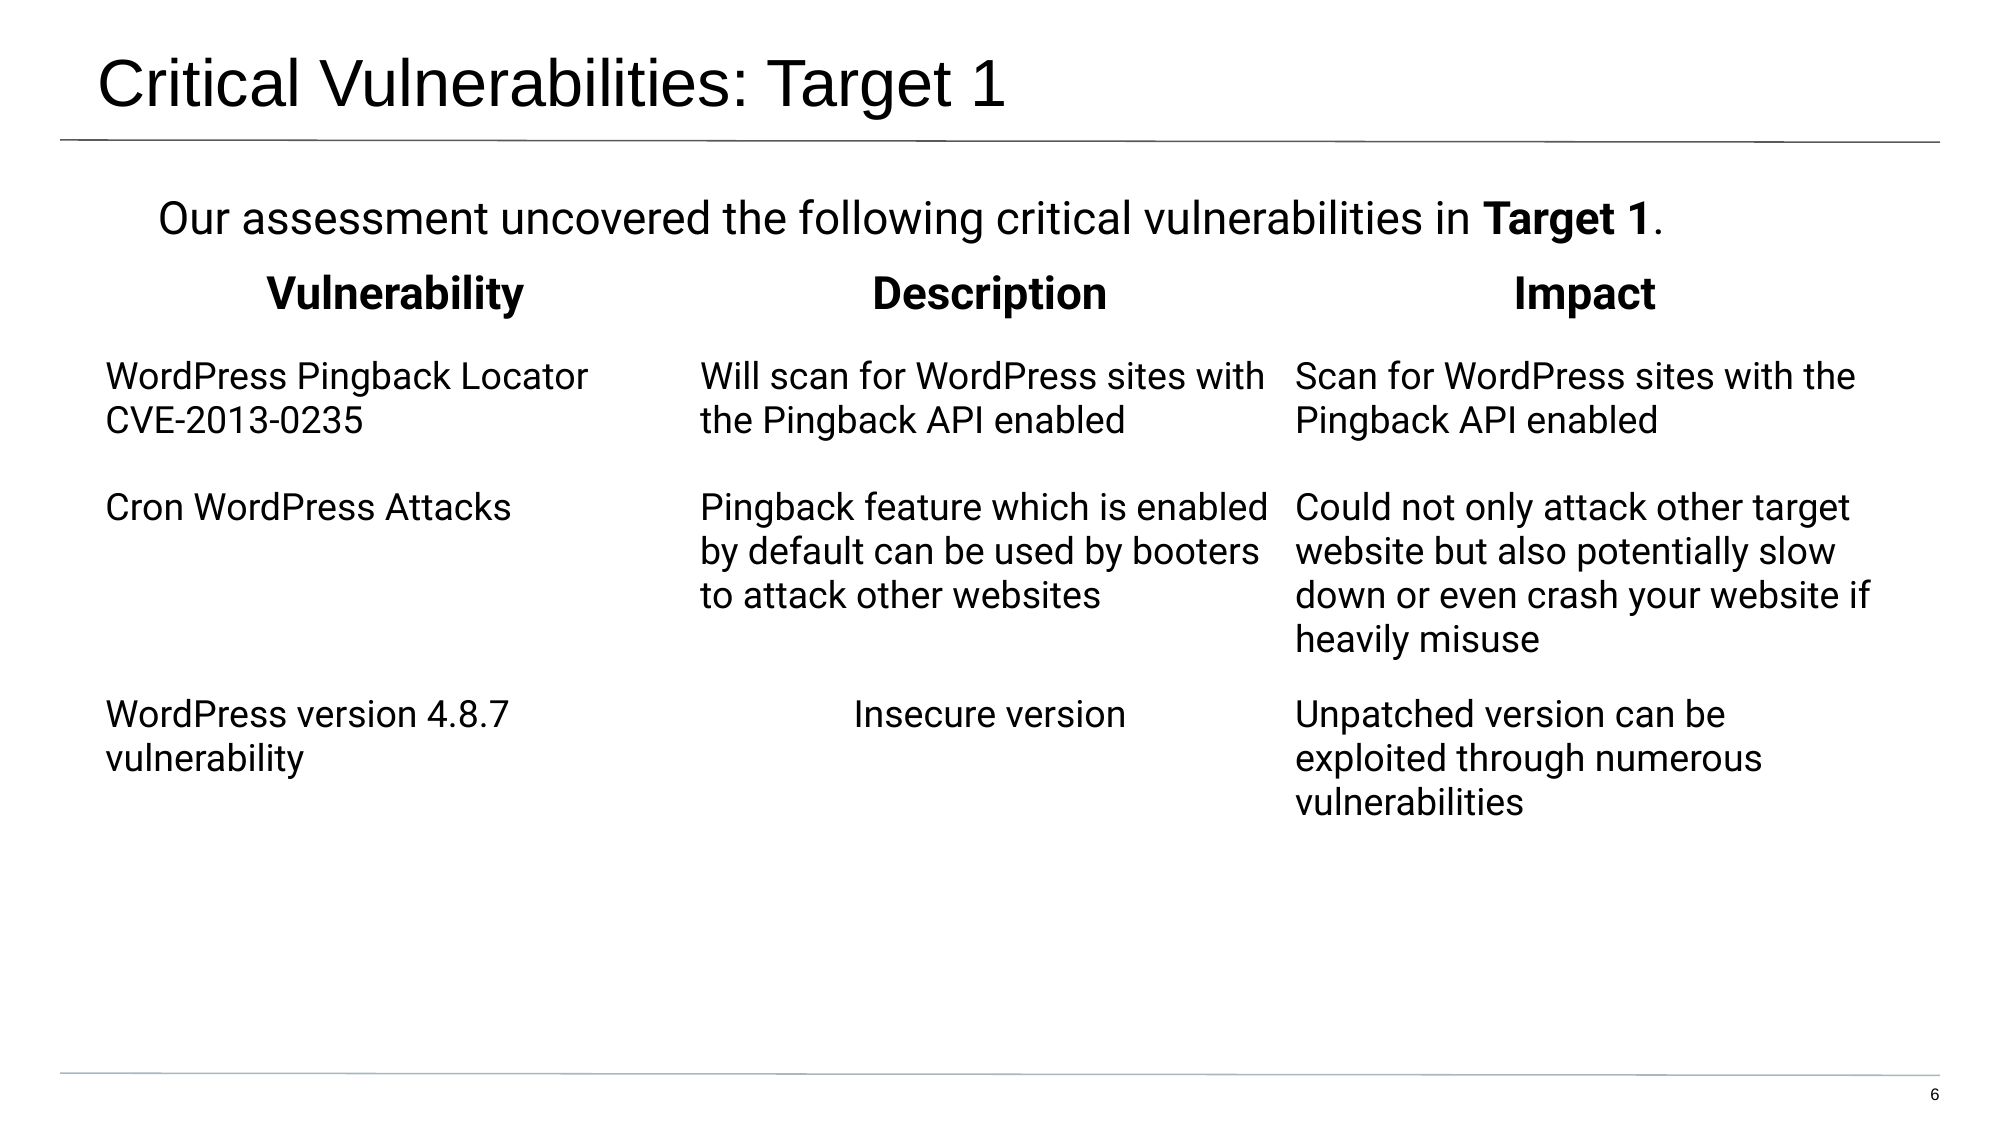

# Critical Vulnerabilities: Target 1
Our assessment uncovered the following critical vulnerabilities in Target 1.

| Vulnerability | Description | Impact |
| --- | --- | --- |
| WordPress Pingback Locator CVE-2013-0235 | Will scan for WordPress sites with the Pingback API enabled | Scan for WordPress sites with the Pingback API enabled |
| Cron WordPress Attacks | Pingback feature which is enabled by default can be used by booters to attack other websites | Could not only attack other target website but also potentially slow down or even crash your website if heavily misuse |
| WordPress version 4.8.7 vulnerability | Insecure version | Unpatched version can be exploited through numerous vulnerabilities |
6